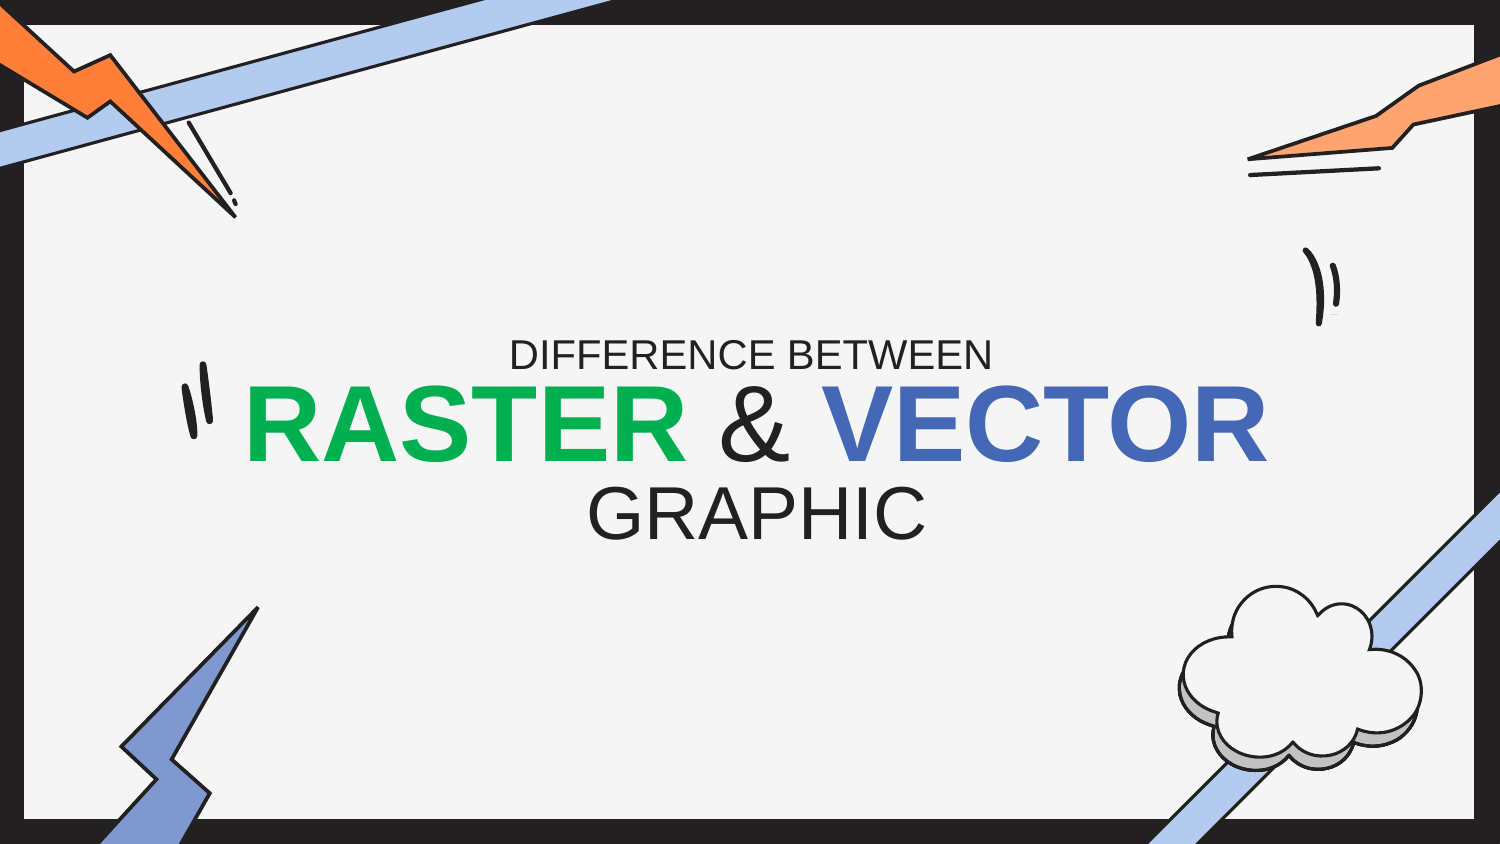

# DIFFERENCE BETWEEN RASTER & VECTOR GRAPHIC